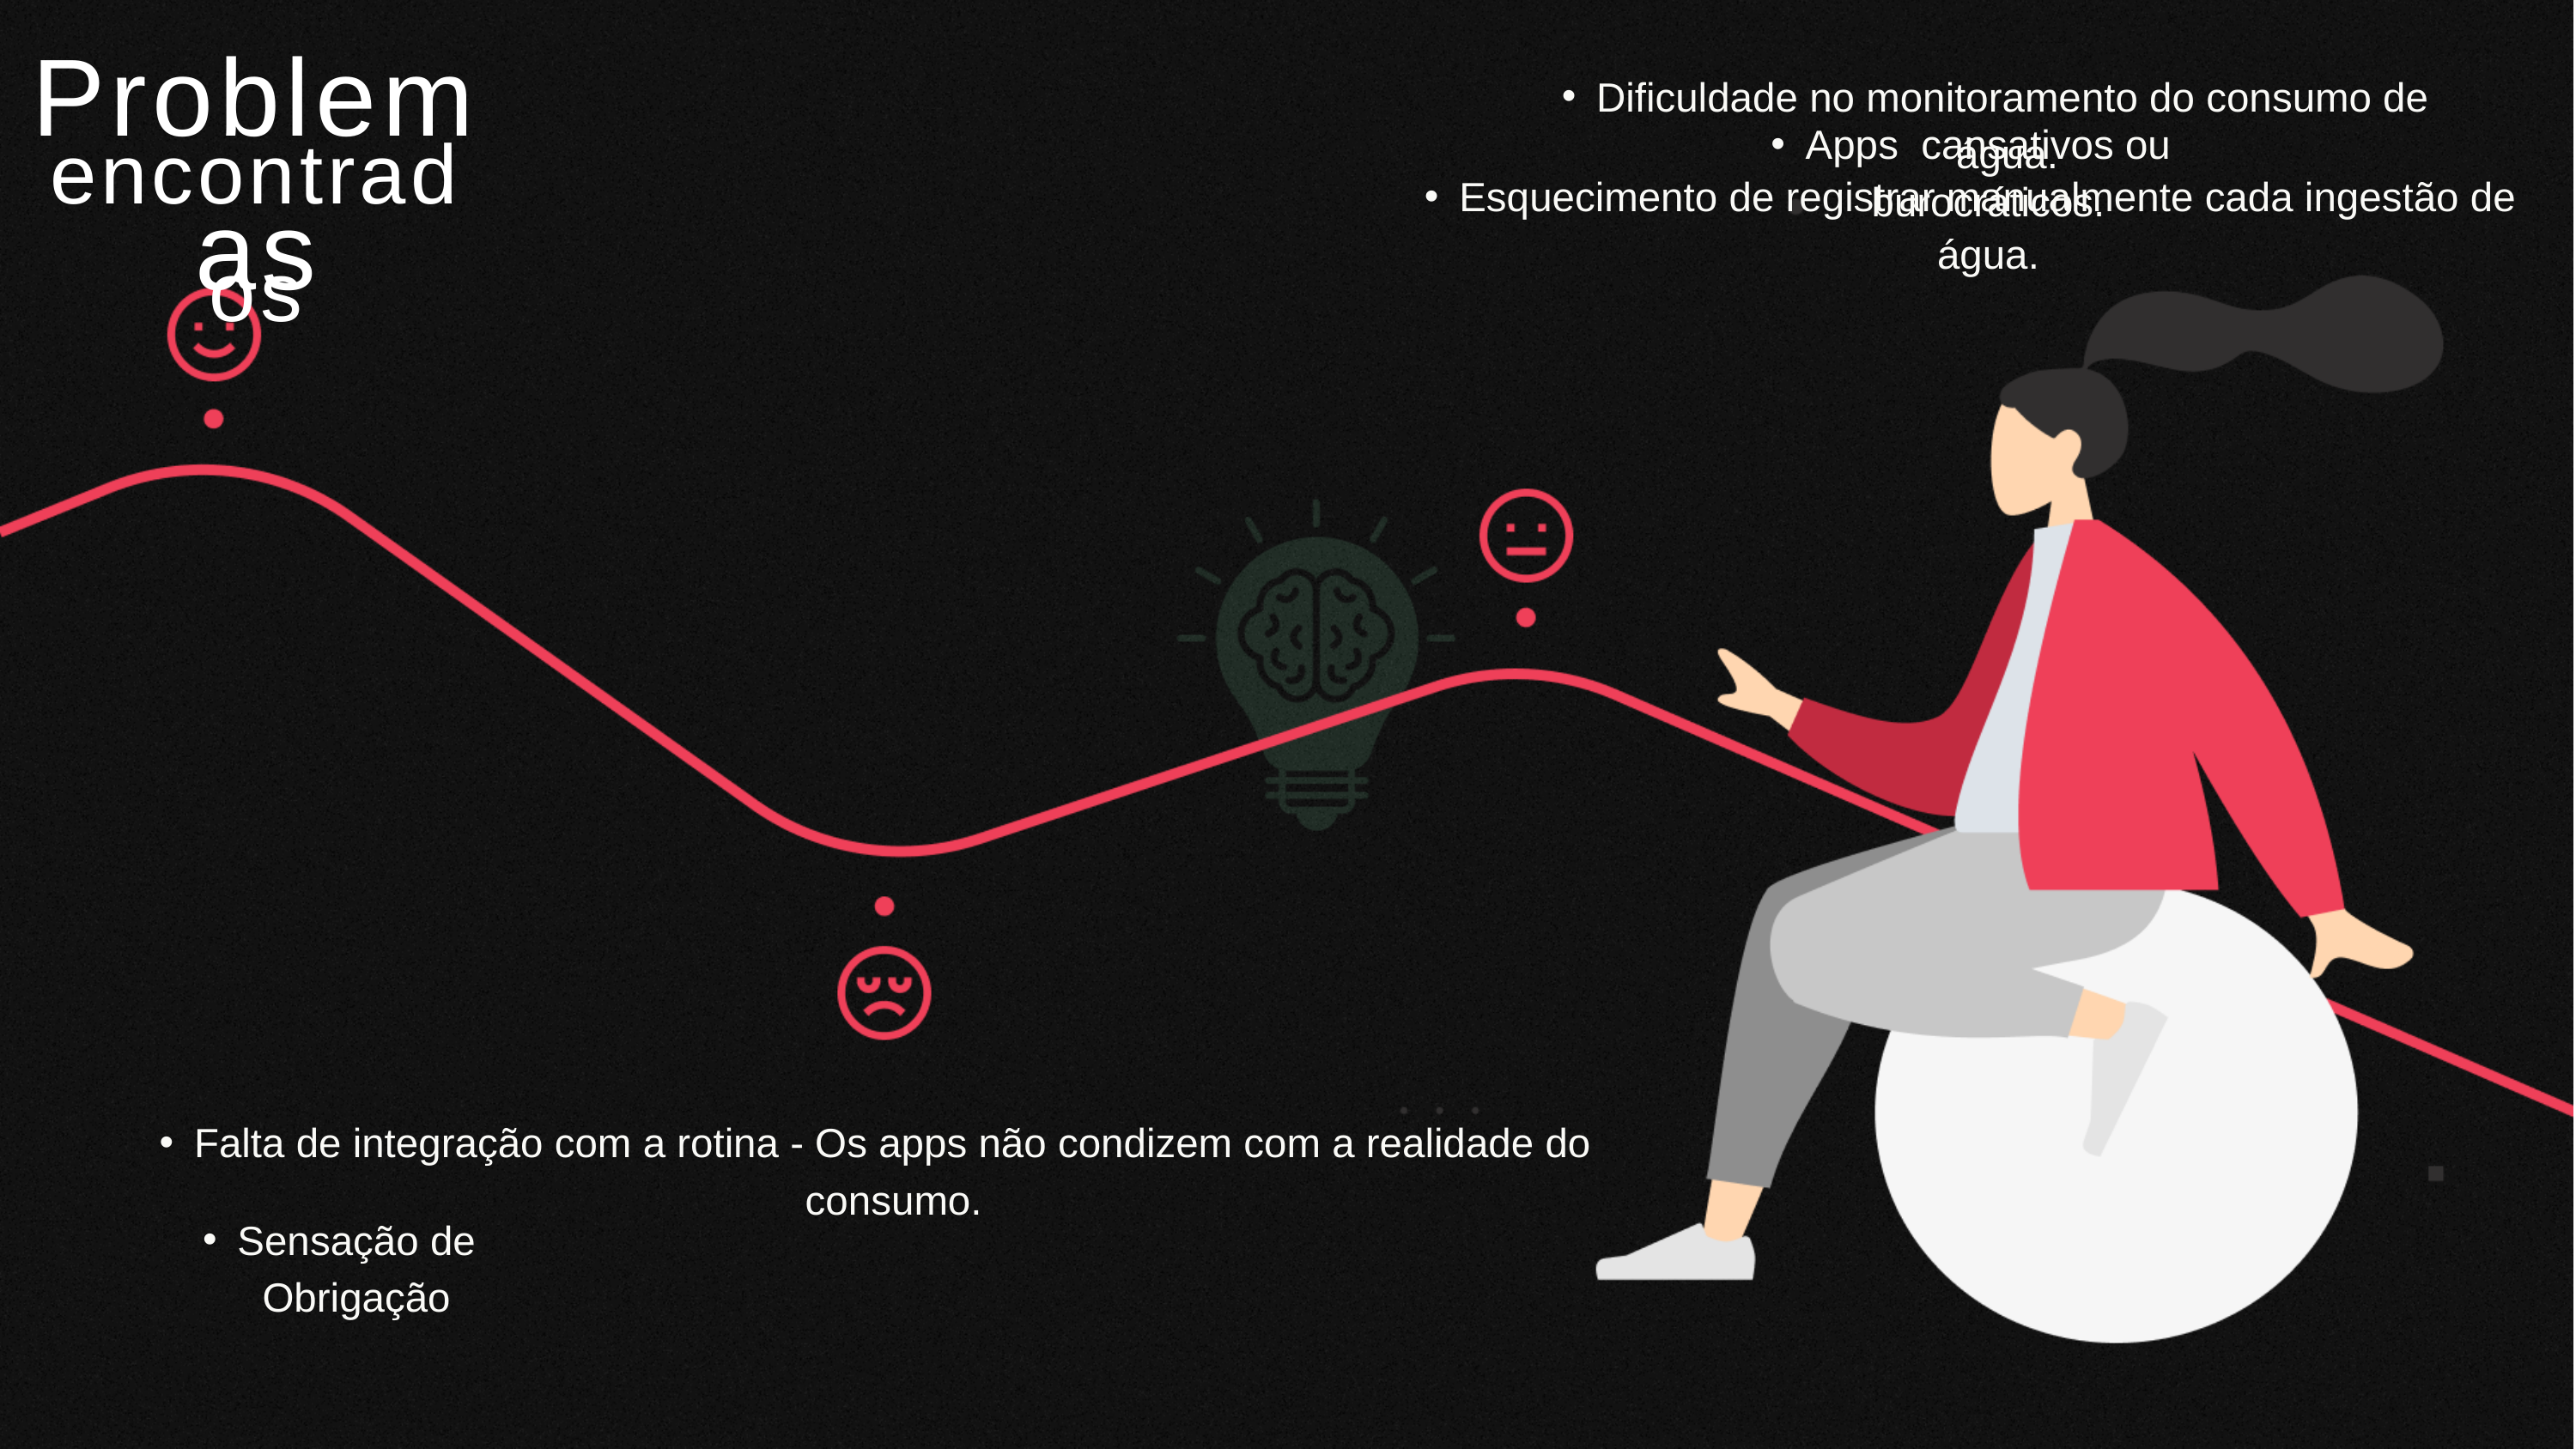

Problemas
Dificuldade no monitoramento do consumo de água.

encontrados
Apps  cansativos ou burocráticos.
Esquecimento de registrar manualmente cada ingestão de água.

Falta de integração com a rotina - Os apps não condizem com a realidade do consumo.
Sensação de Obrigação